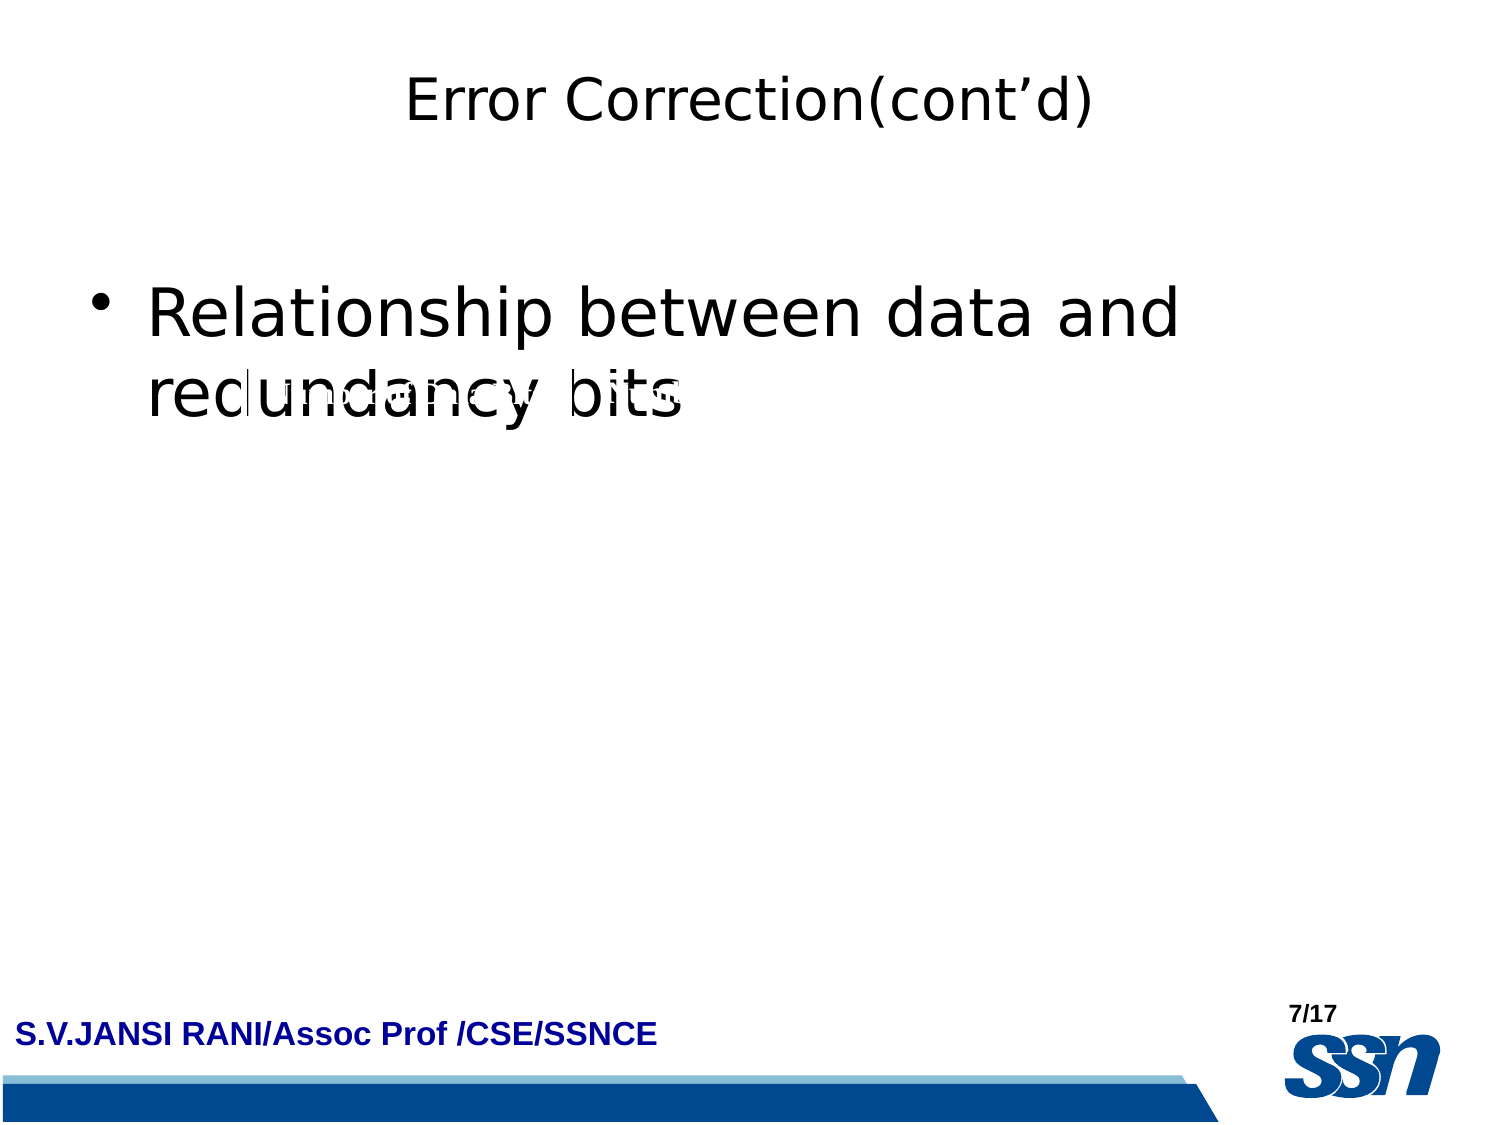

# Error Correction(cont’d)
Relationship between data and redundancy bits
Number of Redundancy Bits
(r)

Total Bits
(m+r)
Number of Data Bits
(m)

1
2
3
4
5
6
7
2
3
3
3
4
4
4
3
5
6
7
9
10
11